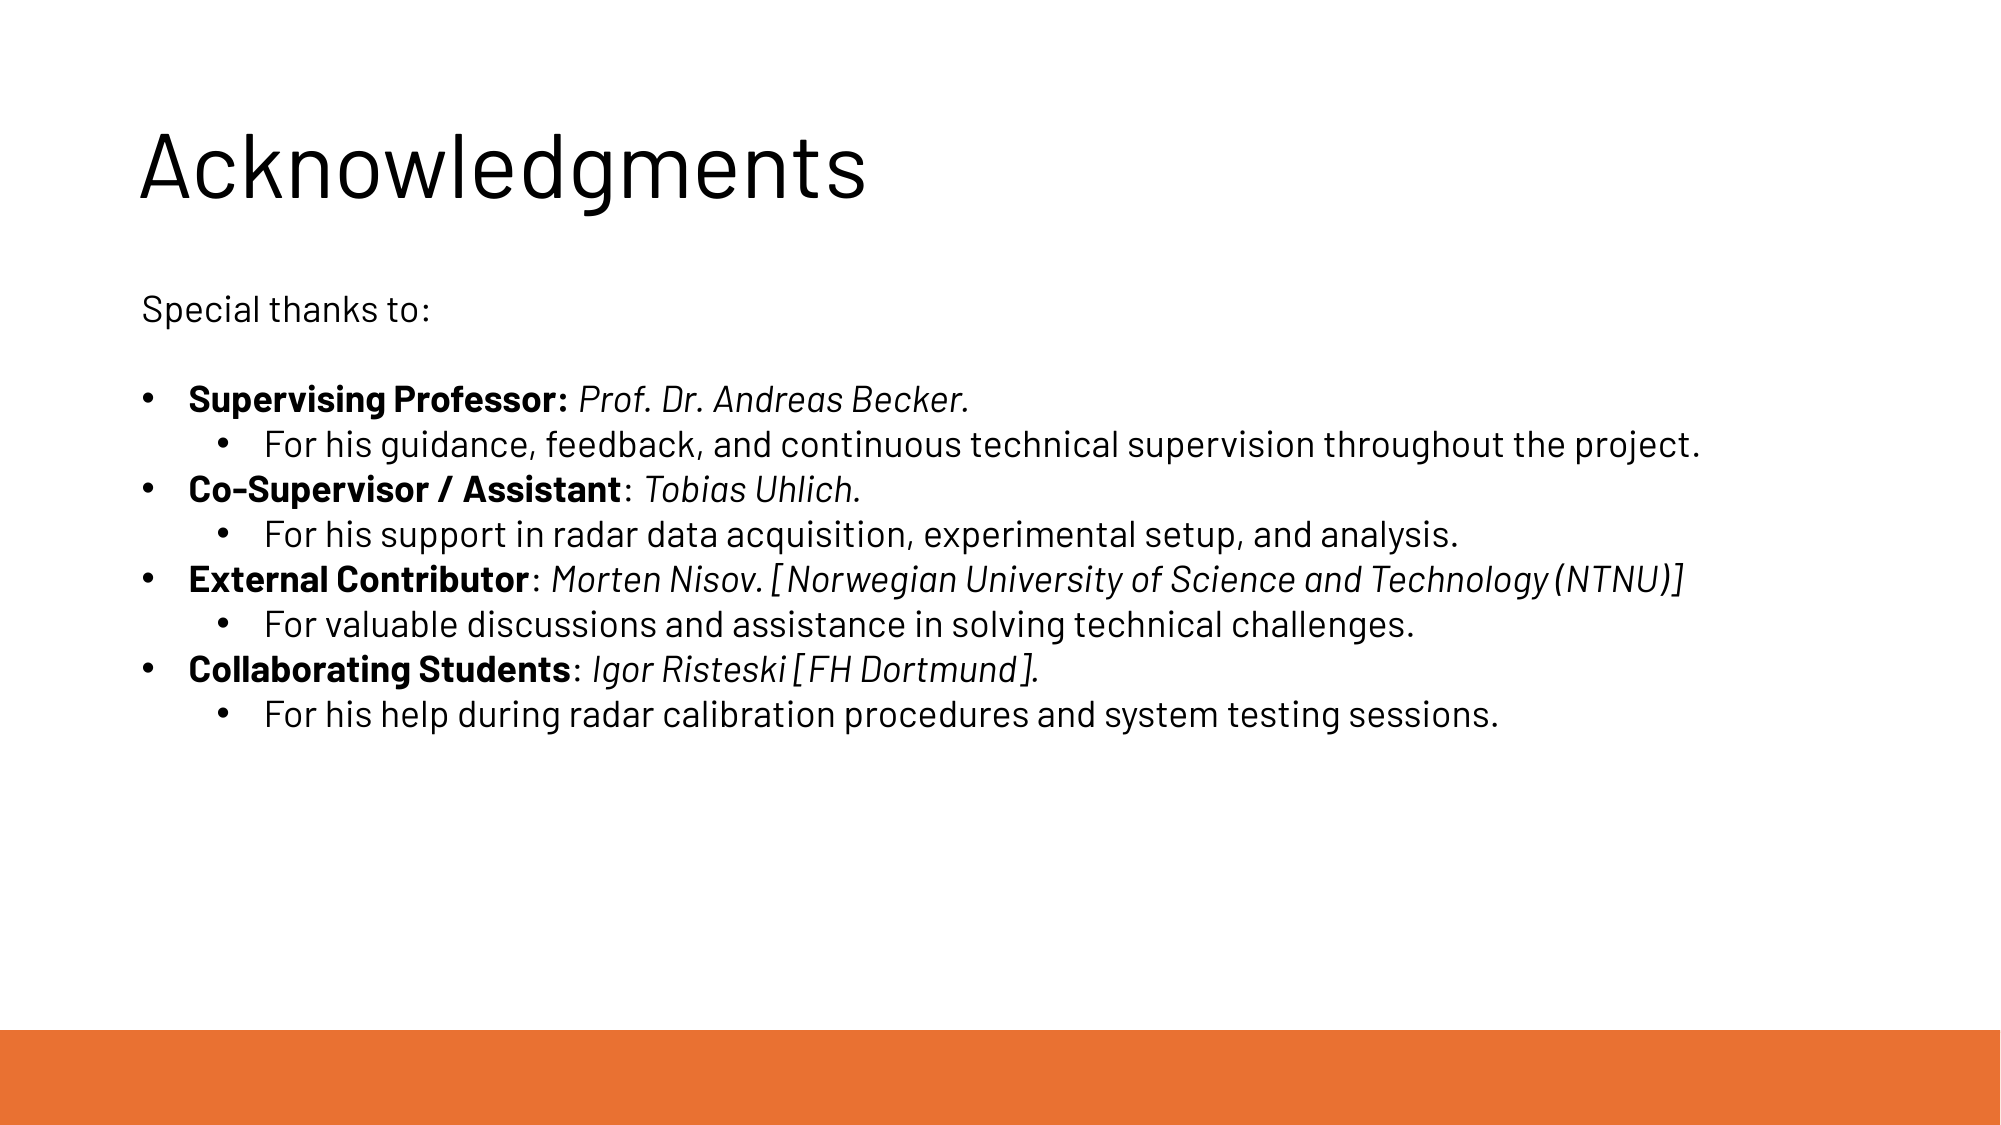

# Acknowledgments
Special thanks to:

Supervising Professor: Prof. Dr. Andreas Becker.
For his guidance, feedback, and continuous technical supervision throughout the project.
Co-Supervisor / Assistant: Tobias Uhlich.
For his support in radar data acquisition, experimental setup, and analysis.
External Contributor: Morten Nisov. [Norwegian University of Science and Technology (NTNU)]
For valuable discussions and assistance in solving technical challenges.
Collaborating Students: Igor Risteski [FH Dortmund].
For his help during radar calibration procedures and system testing sessions.